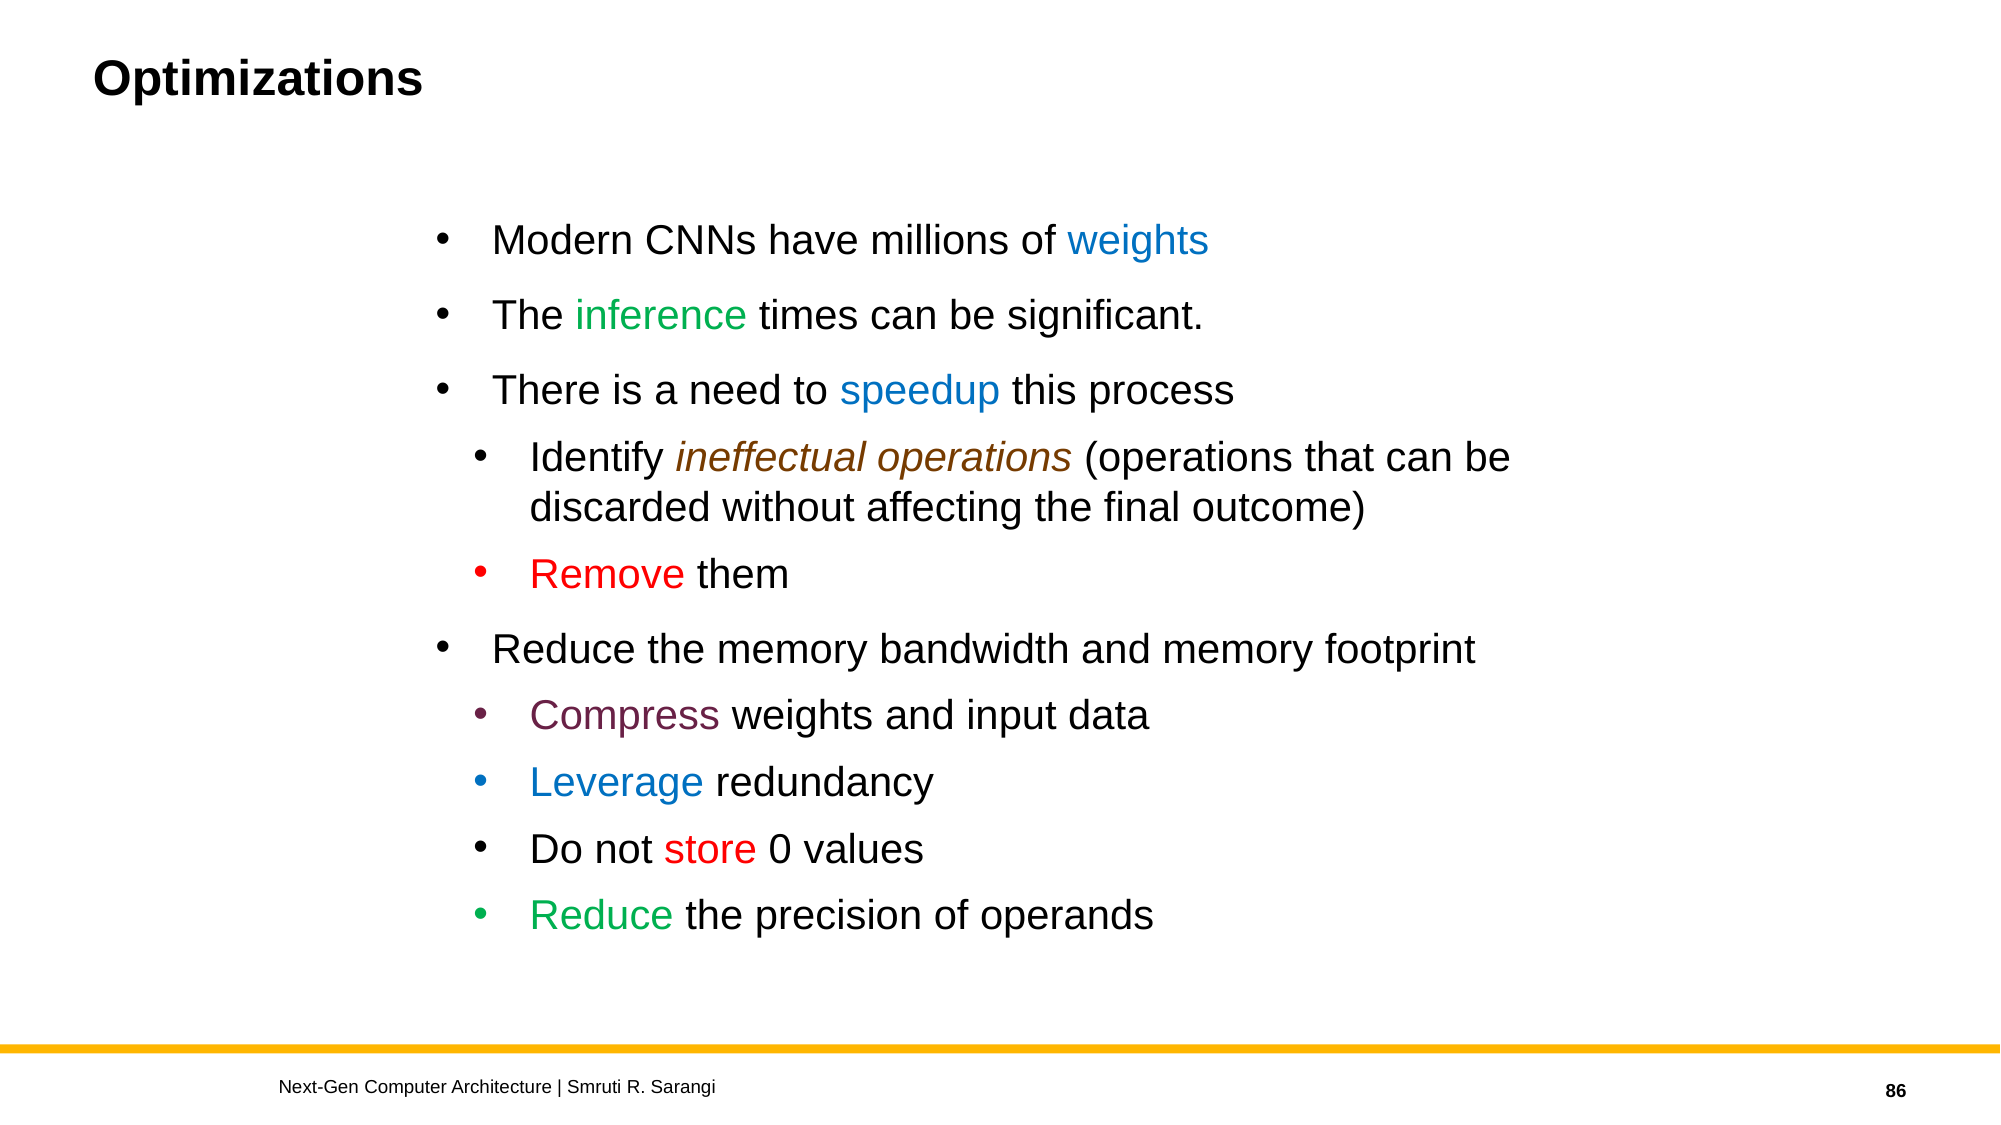

# Optimizations
Modern CNNs have millions of weights
The inference times can be significant.
There is a need to speedup this process
Identify ineffectual operations (operations that can be discarded without affecting the final outcome)
Remove them
Reduce the memory bandwidth and memory footprint
Compress weights and input data
Leverage redundancy
Do not store 0 values
Reduce the precision of operands

Next-Gen Computer Architecture | Smruti R. Sarangi
86